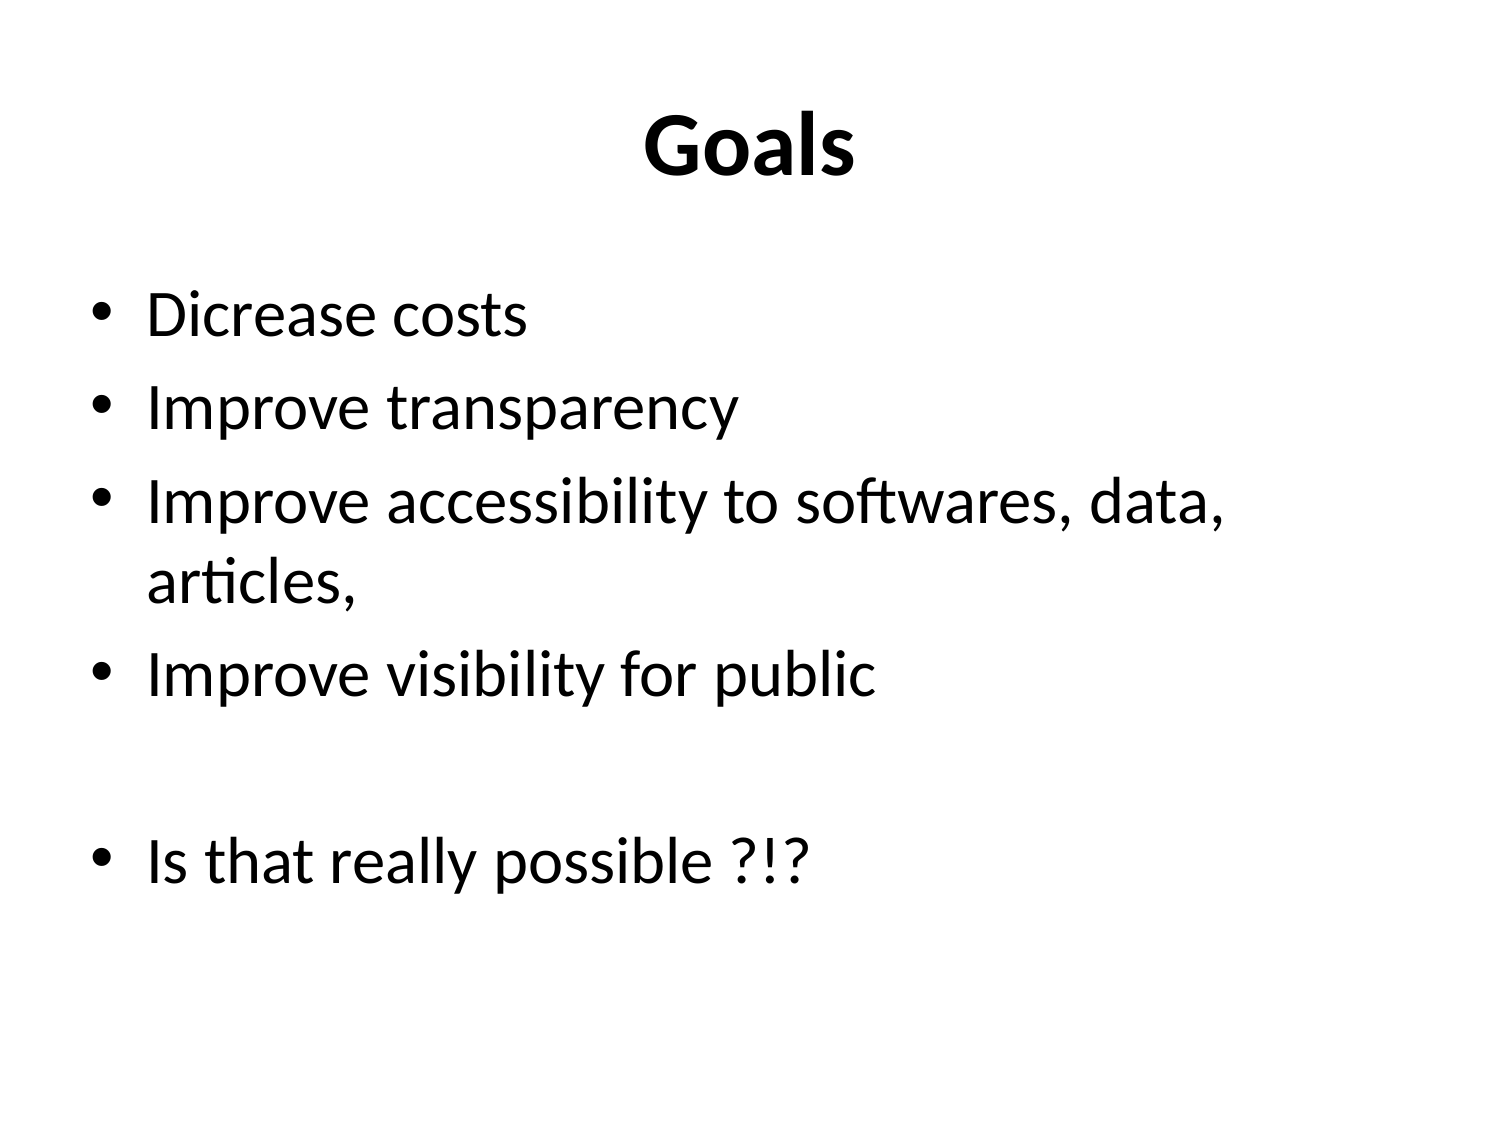

# Goals
Dicrease costs
Improve transparency
Improve accessibility to softwares, data, articles,
Improve visibility for public

Is that really possible ?!?